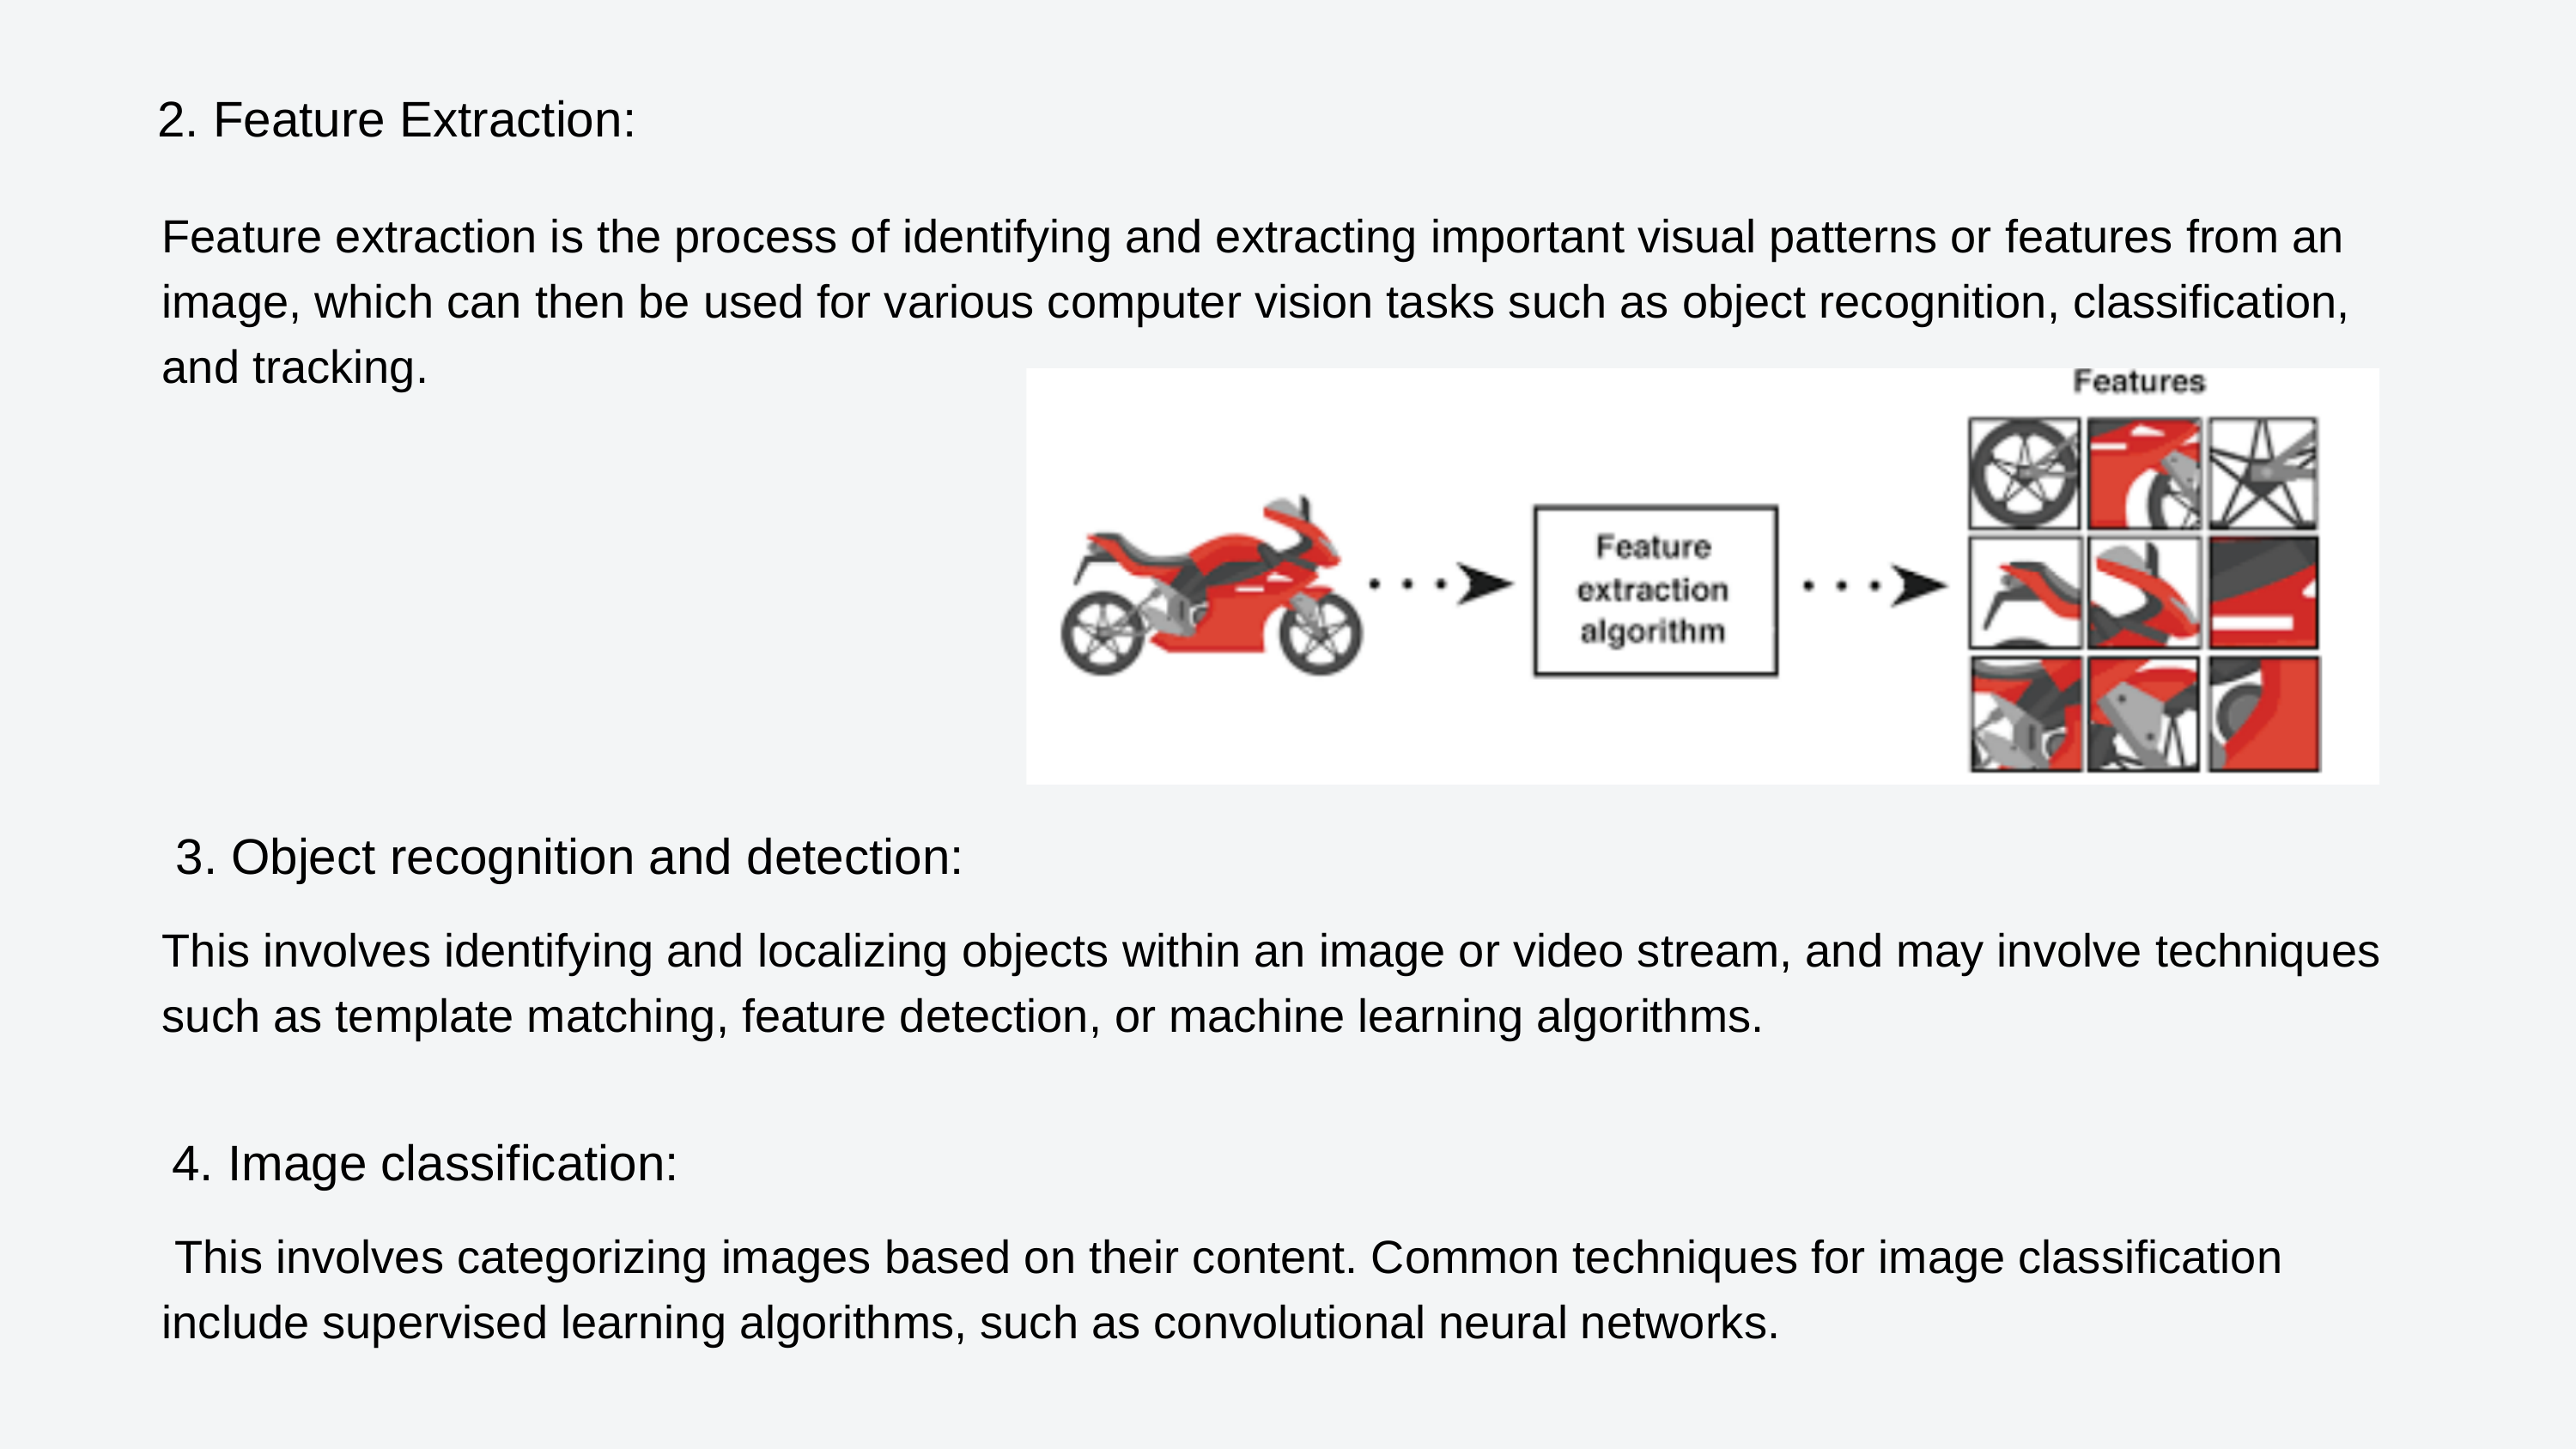

2. Feature Extraction:
Feature extraction is the process of identifying and extracting important visual patterns or features from an image, which can then be used for various computer vision tasks such as object recognition, classification, and tracking.

3. Object recognition and detection:
This involves identifying and localizing objects within an image or video stream, and may involve techniques such as template matching, feature detection, or machine learning algorithms.
4. Image classification:
 This involves categorizing images based on their content. Common techniques for image classification include supervised learning algorithms, such as convolutional neural networks.